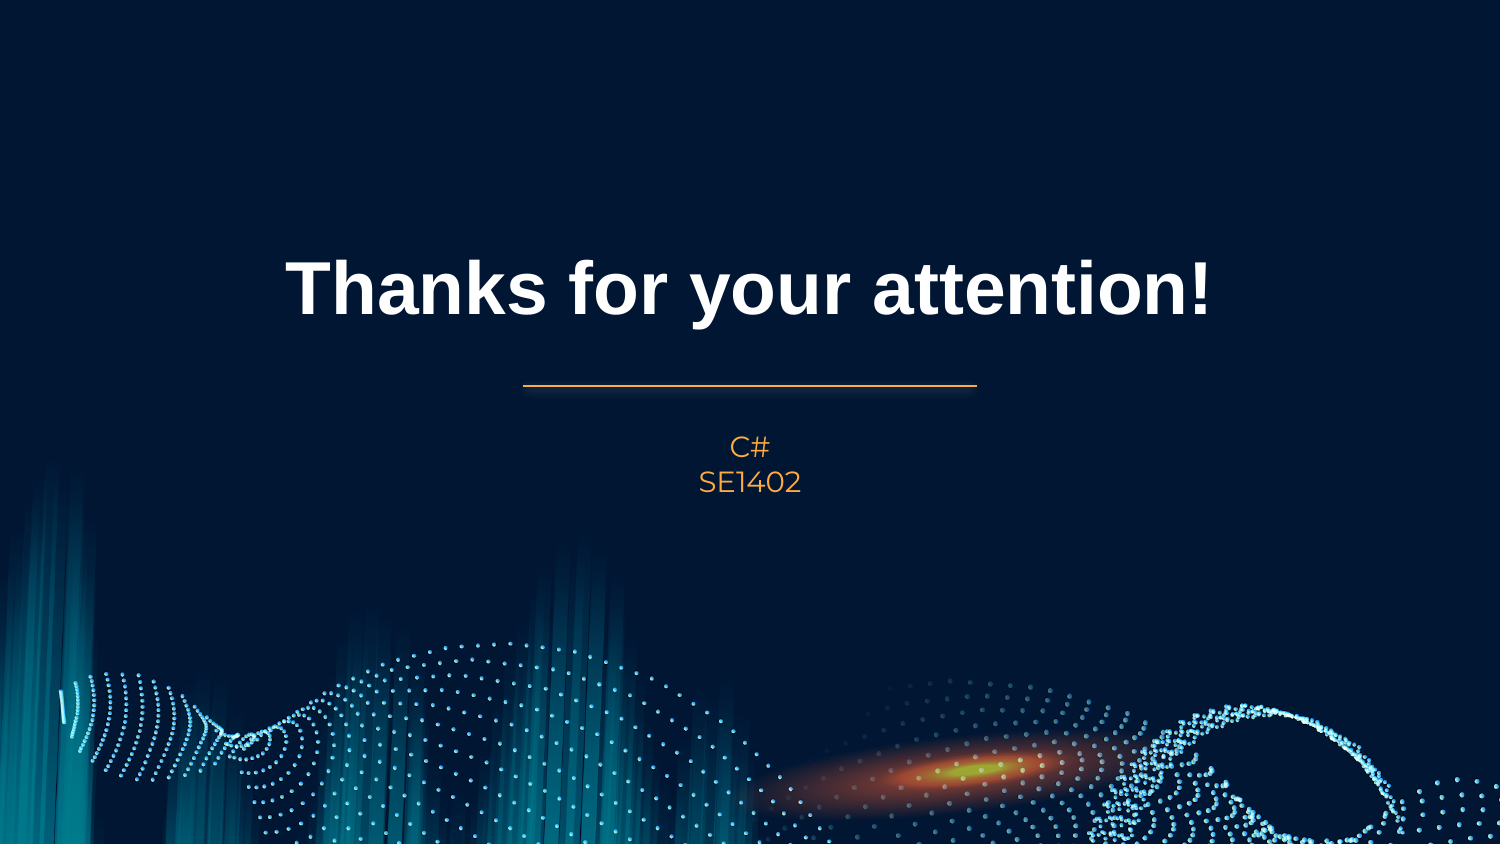

# Thanks for your attention!
C#
SE1402